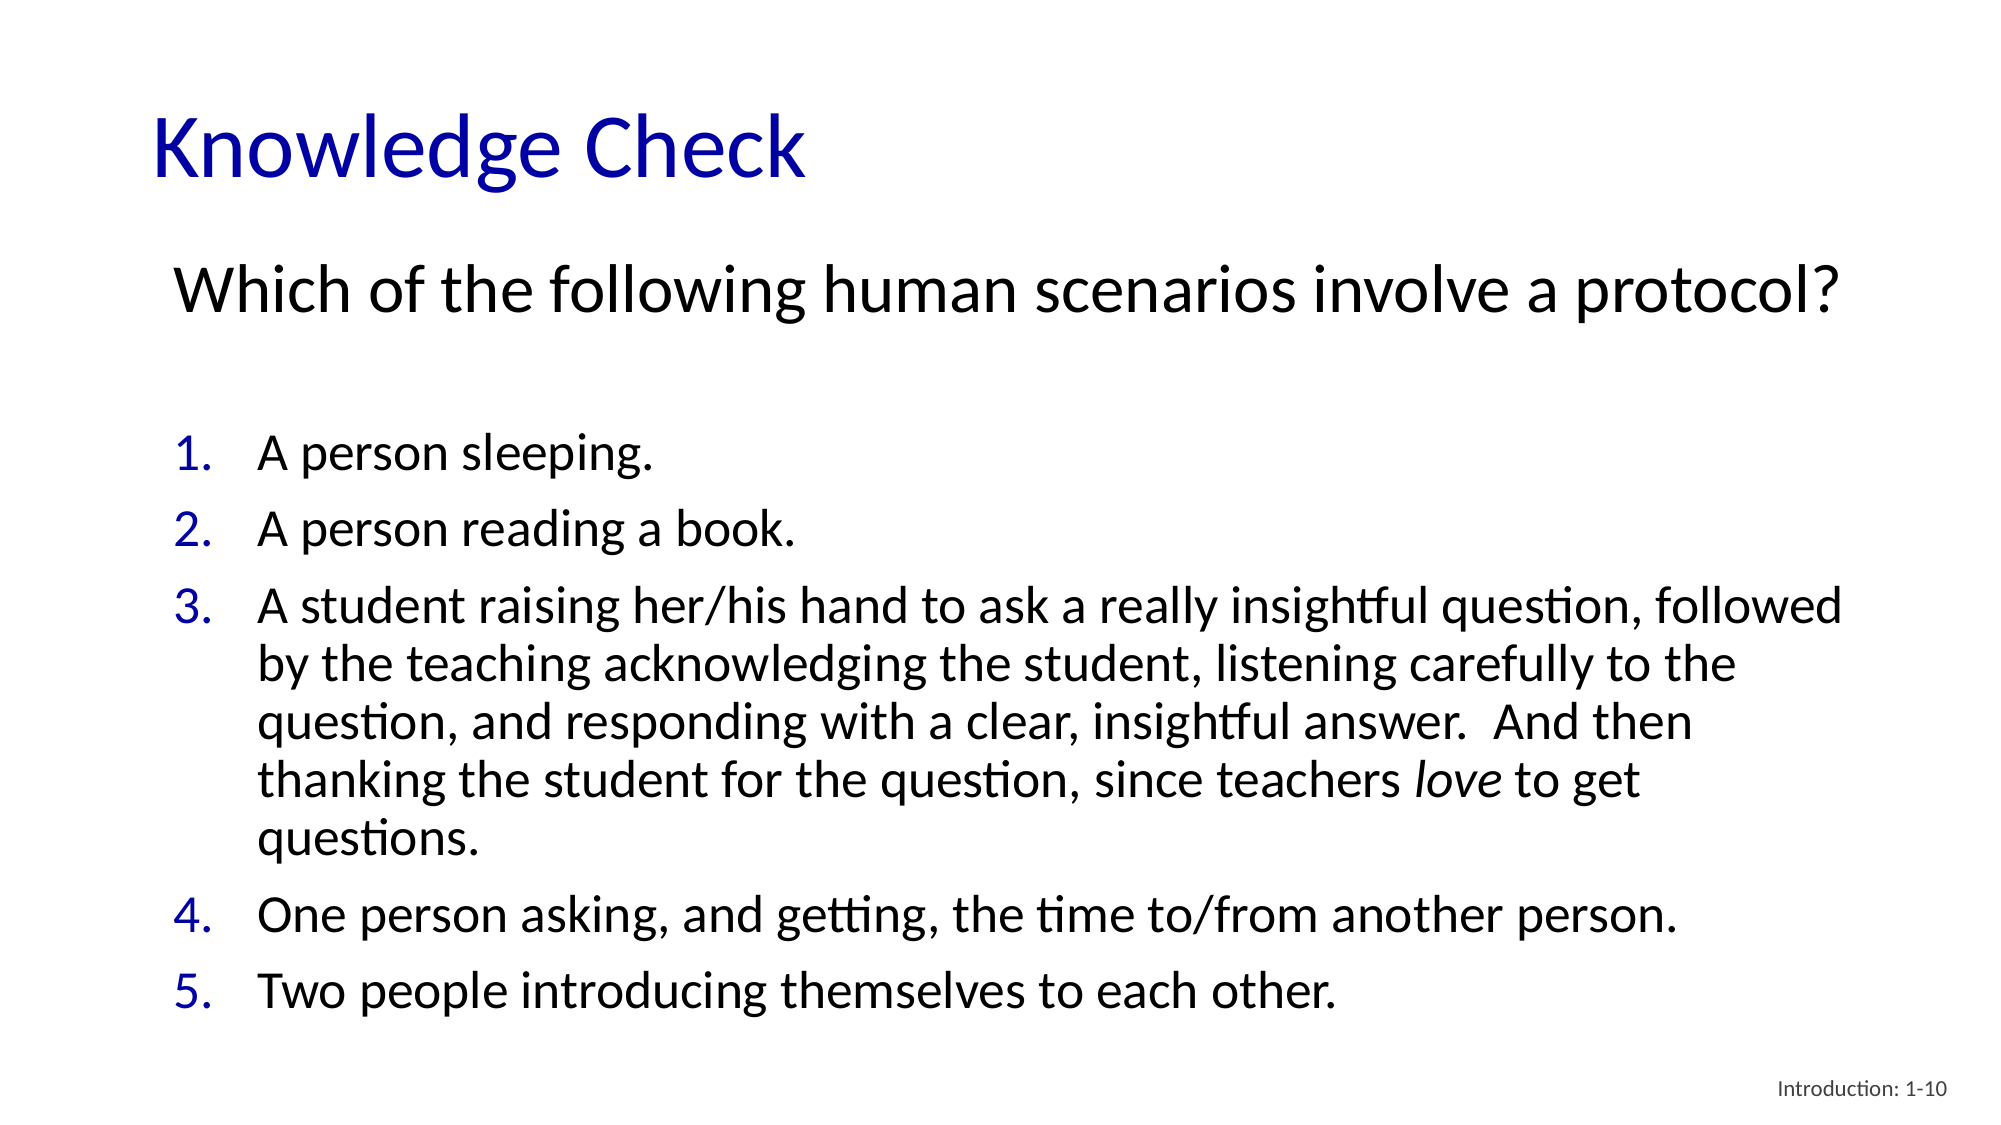

# Knowledge Check
Which of the following human scenarios involve a protocol?

A person sleeping.
A person reading a book.
A student raising her/his hand to ask a really insightful question, followed by the teaching acknowledging the student, listening carefully to the question, and responding with a clear, insightful answer.  And then thanking the student for the question, since teachers love to get questions.
One person asking, and getting, the time to/from another person.
Two people introducing themselves to each other.

Introduction: 1-10